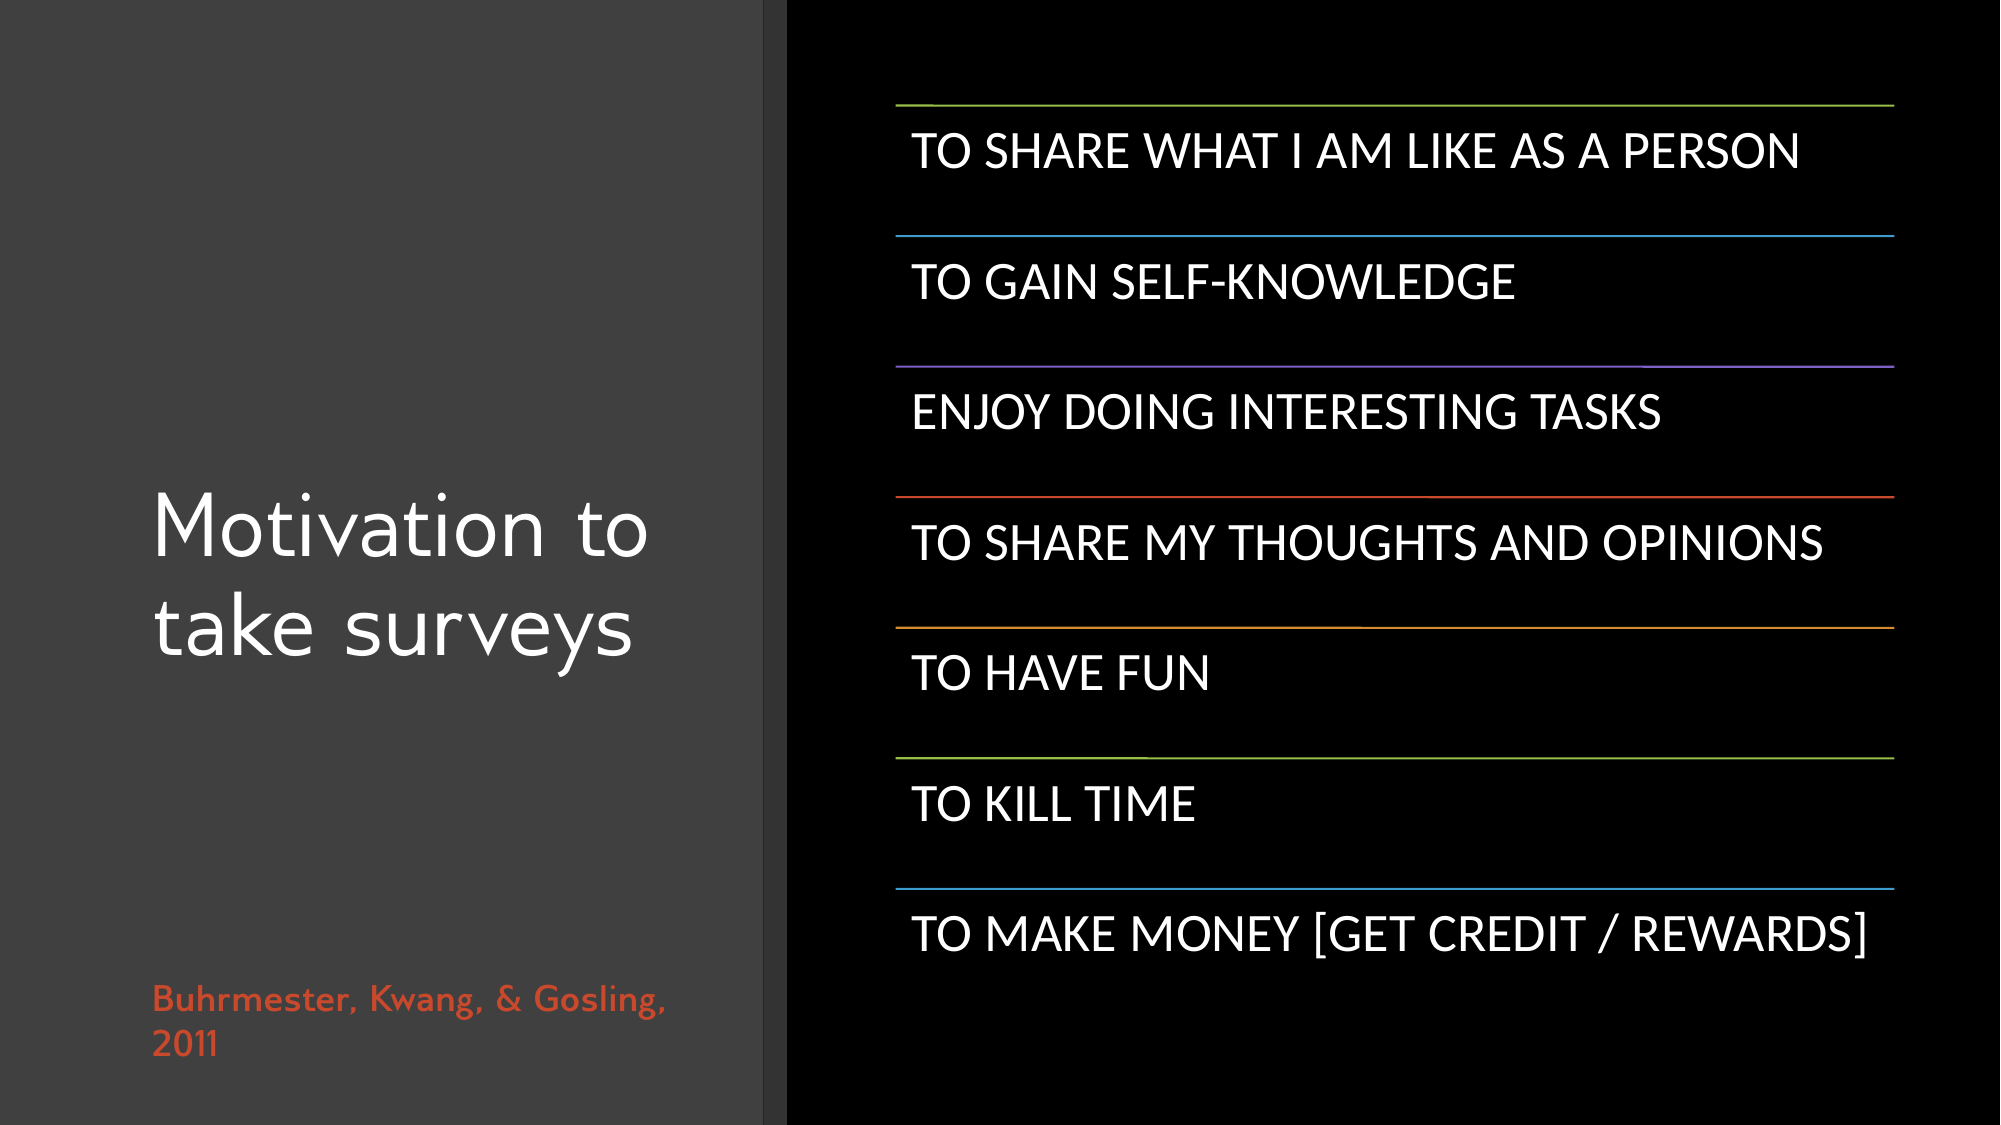

To share what I am like as a person
To gain self-knowledge
Enjoy doing interesting tasks
To share my thoughts and opinions
To have fun
To kill time
To make money [Get credit / rewards]
# Motivation to take surveys
Buhrmester, Kwang, & Gosling, 2011